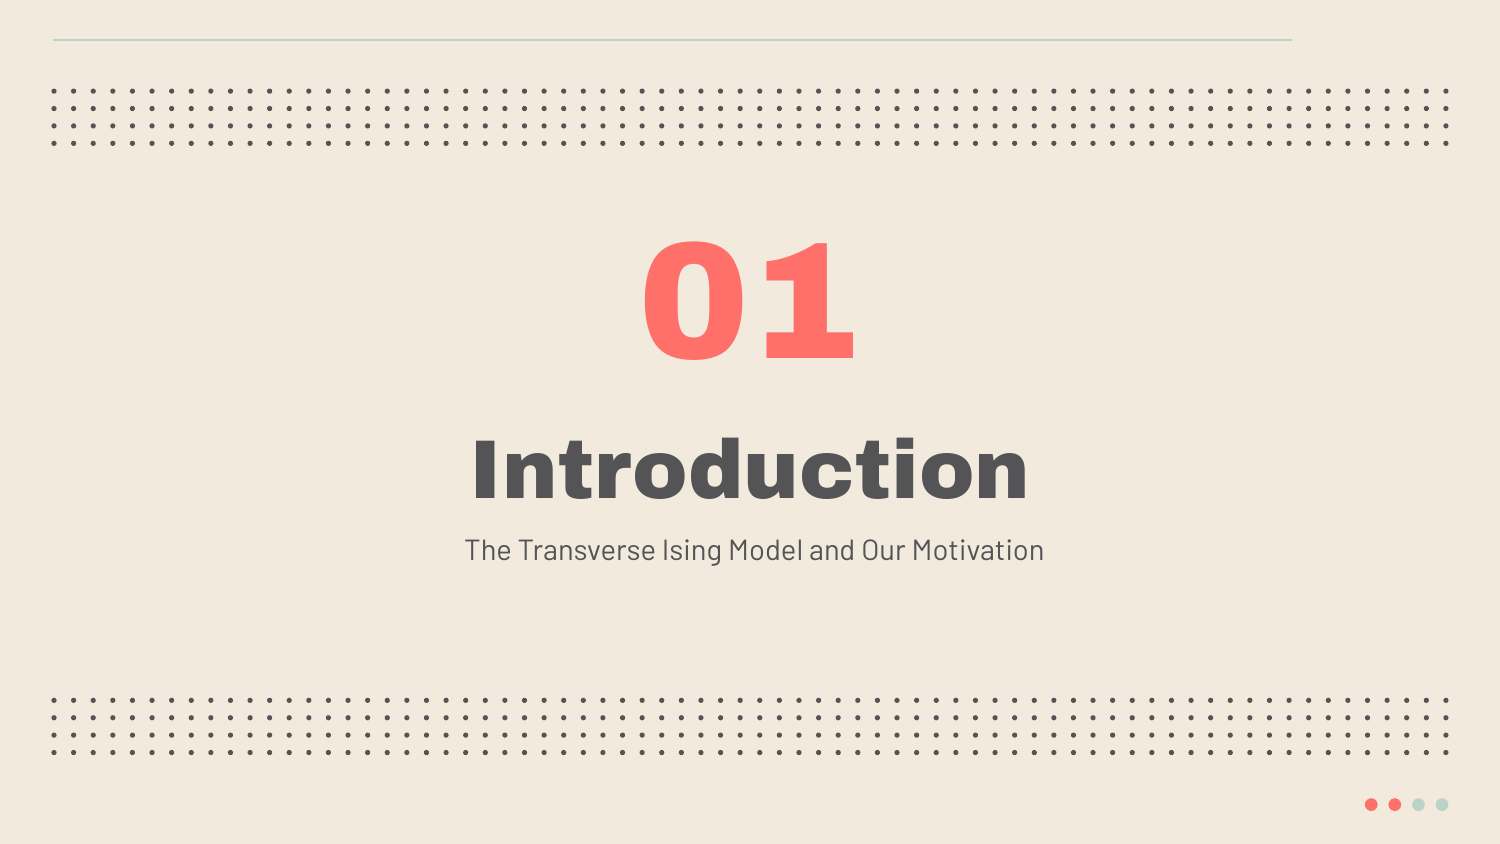

01
# Introduction
The Transverse Ising Model and Our Motivation